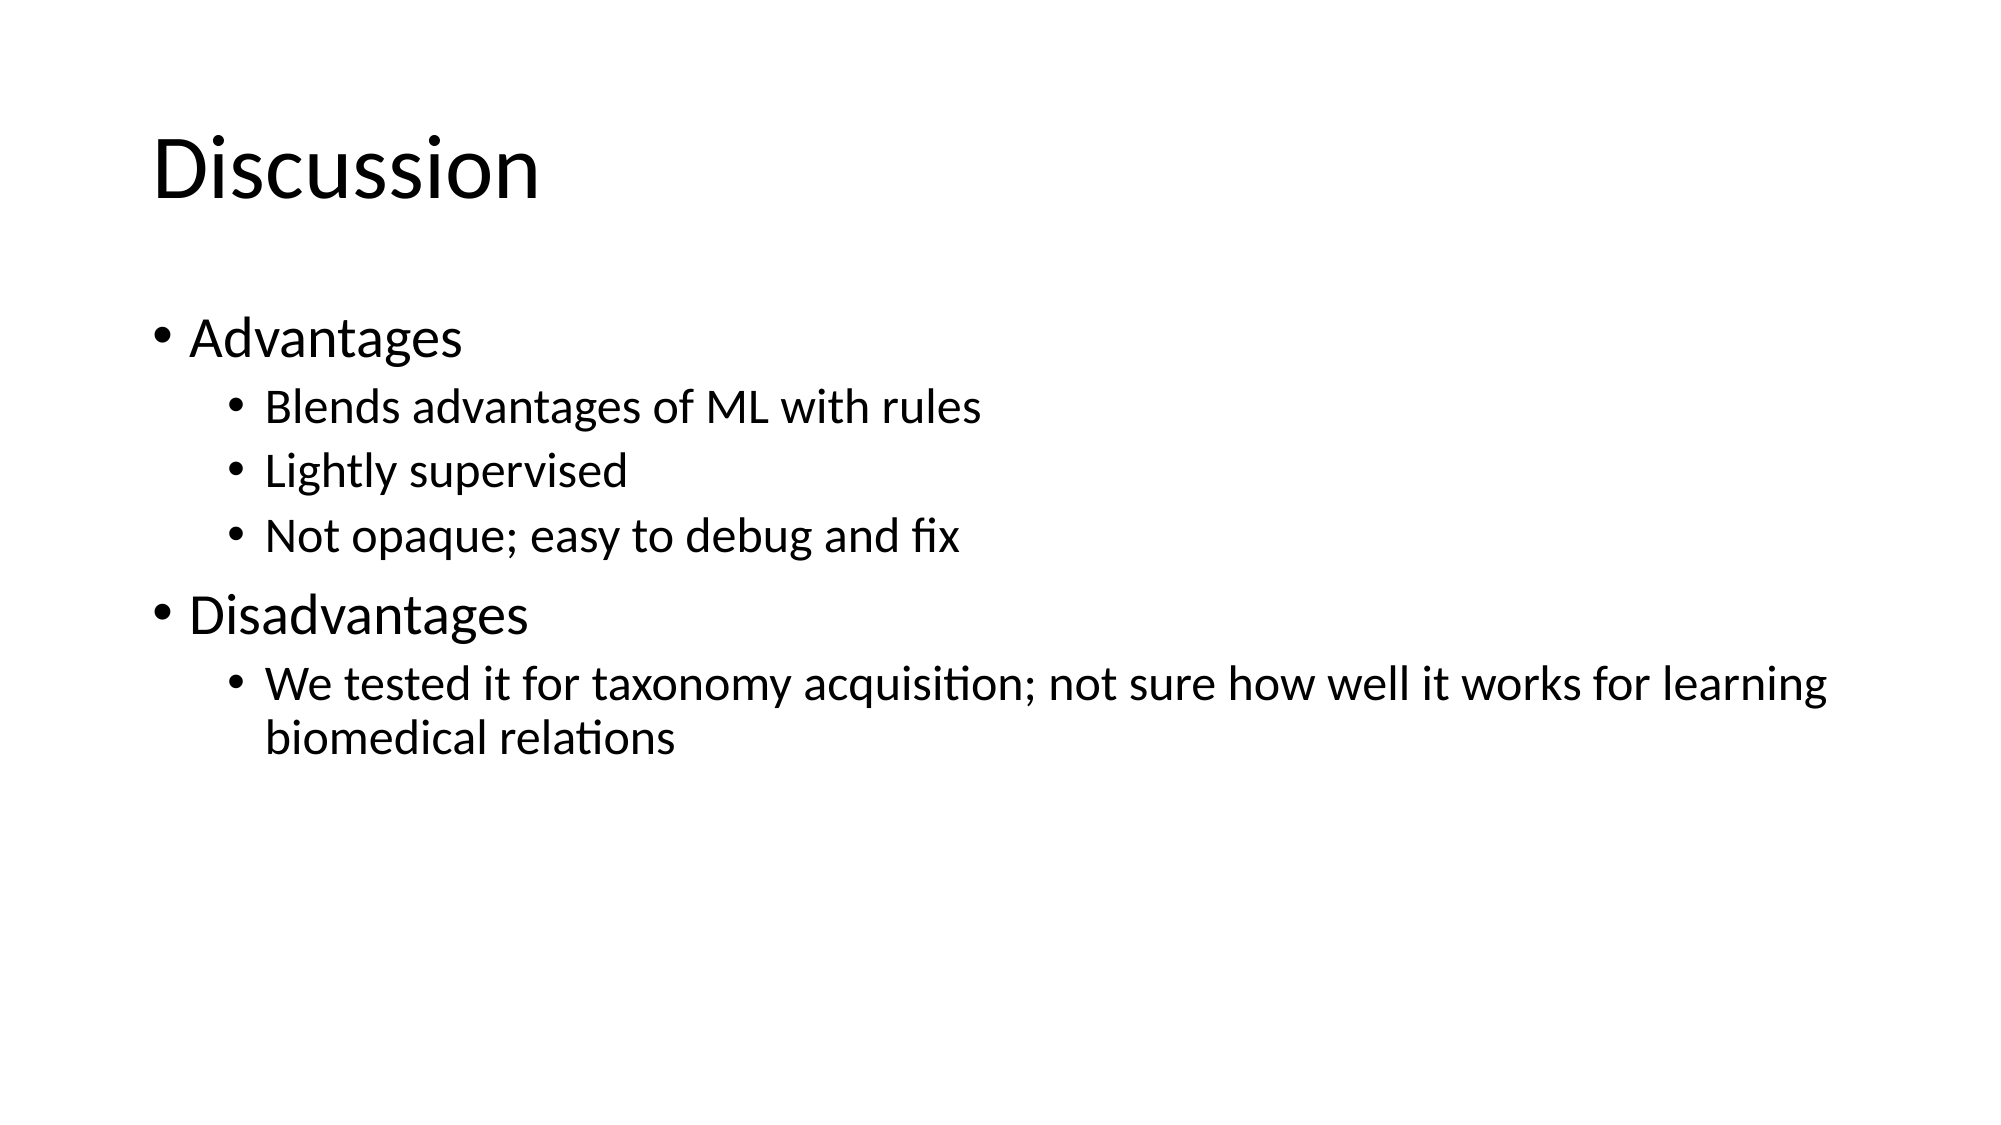

# Discussion
Advantages
Blends advantages of ML with rules
Lightly supervised
Not opaque; easy to debug and fix
Disadvantages
We tested it for taxonomy acquisition; not sure how well it works for learning biomedical relations